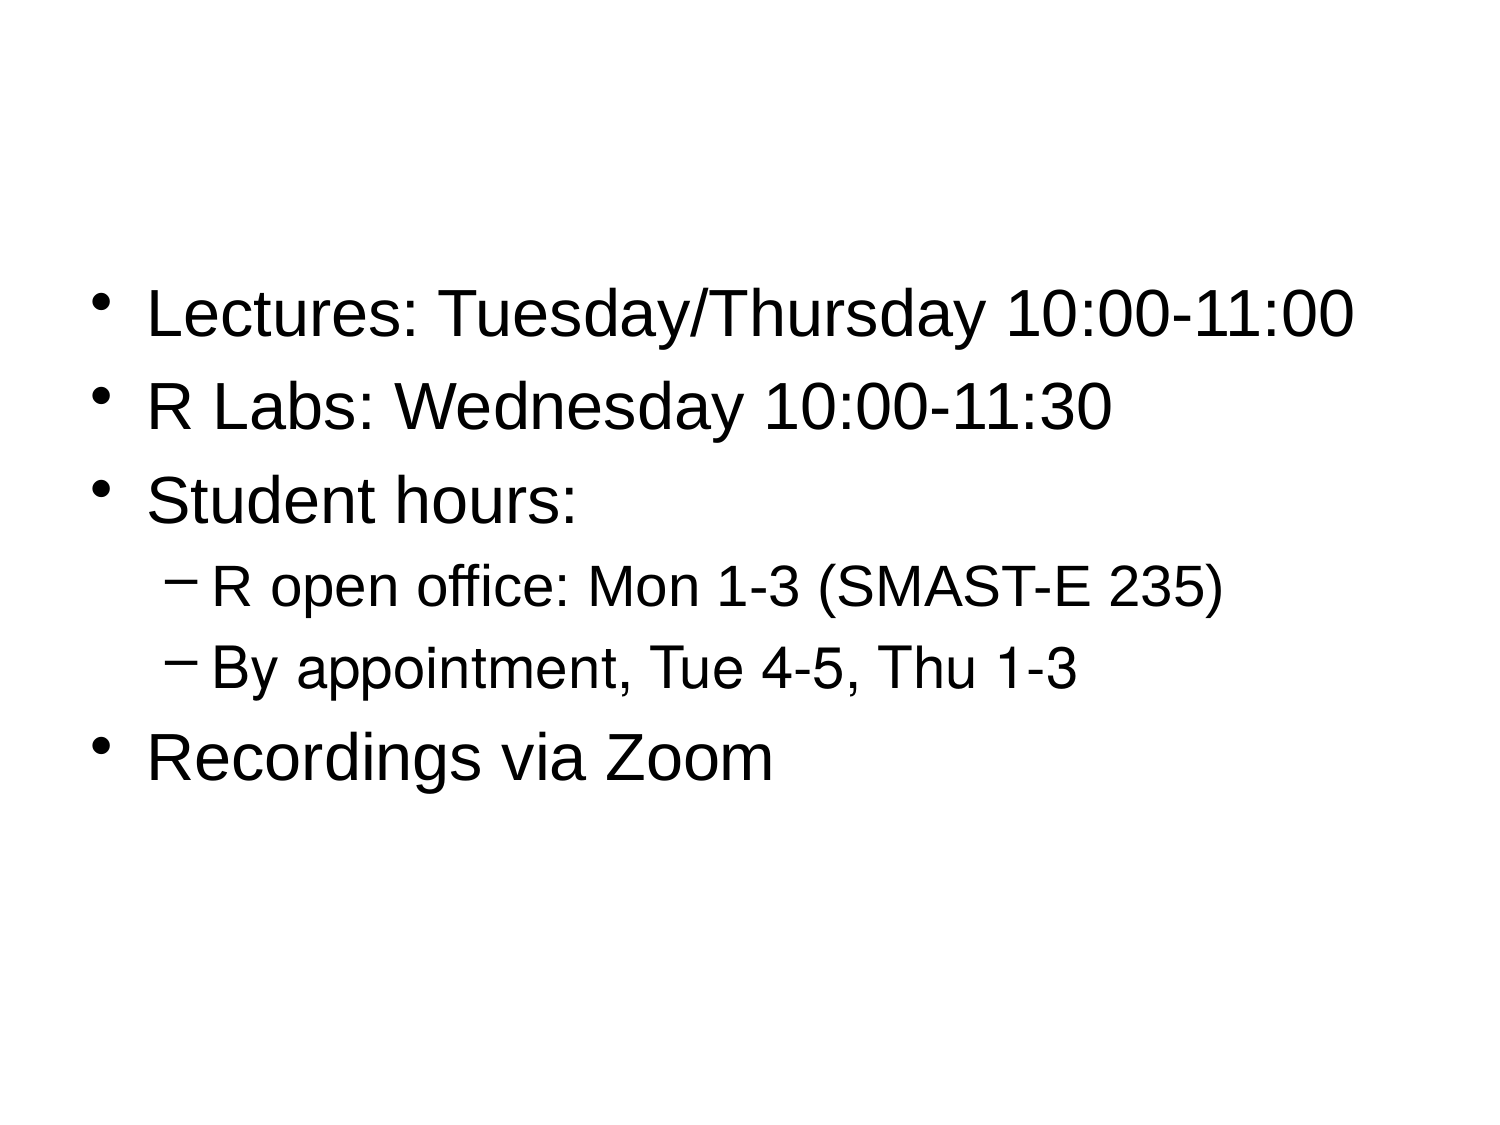

# Class/Lab Schedule
Lectures: Tuesday/Thursday 10:00-11:00
R Labs: Wednesday 10:00-11:30
Student hours:
R open office: Mon 1-3 (SMAST-E 235)
By appointment, Tue 4-5, Thu 1-3
Recordings via Zoom

Advanced Stats
Introduction
13